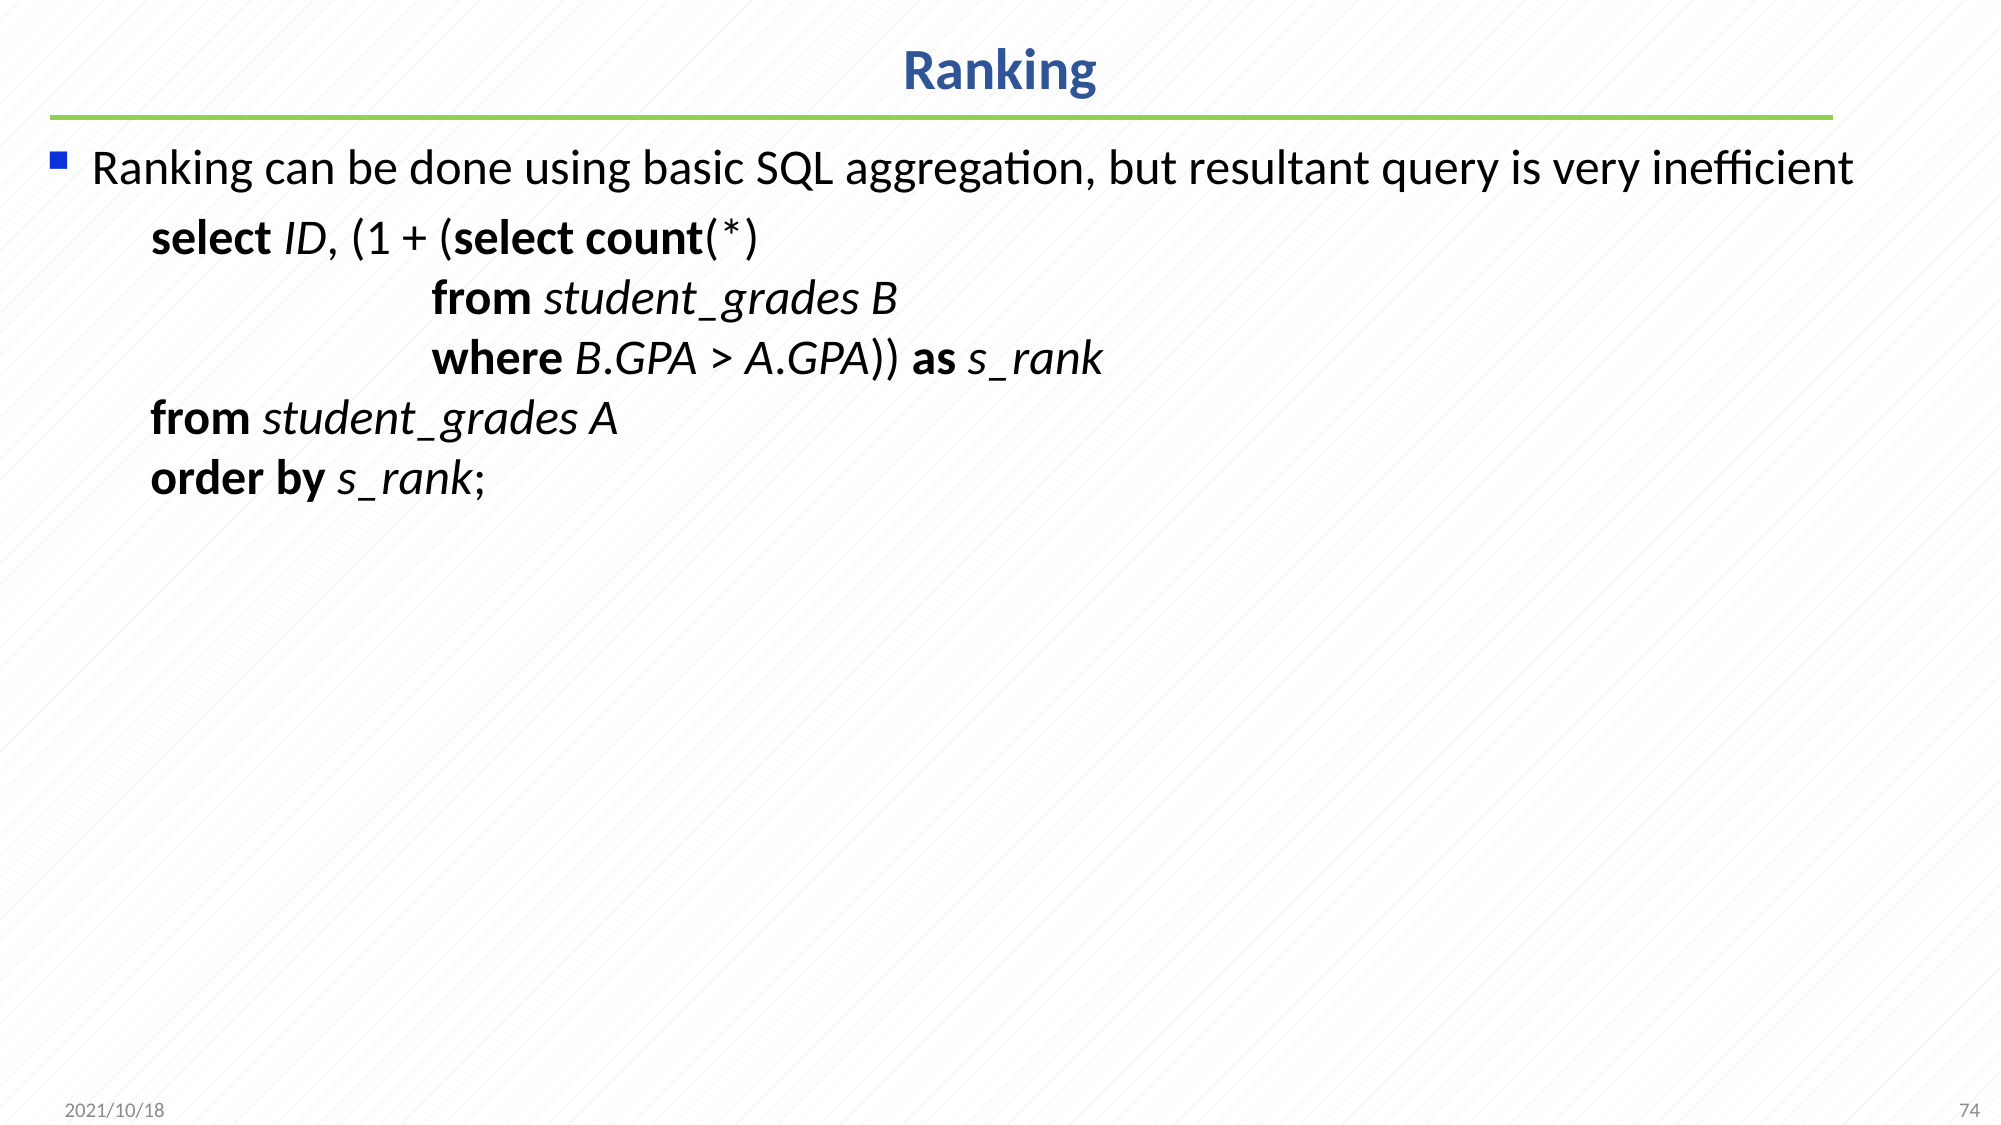

# Ranking
Ranking can be done using basic SQL aggregation, but resultant query is very inefficient
    select ID, (1 + (select count(*)
                         from student_grades B
                         where B.GPA > A.GPA)) as s_rank
from student_grades A
order by s_rank;

74
2021/10/18